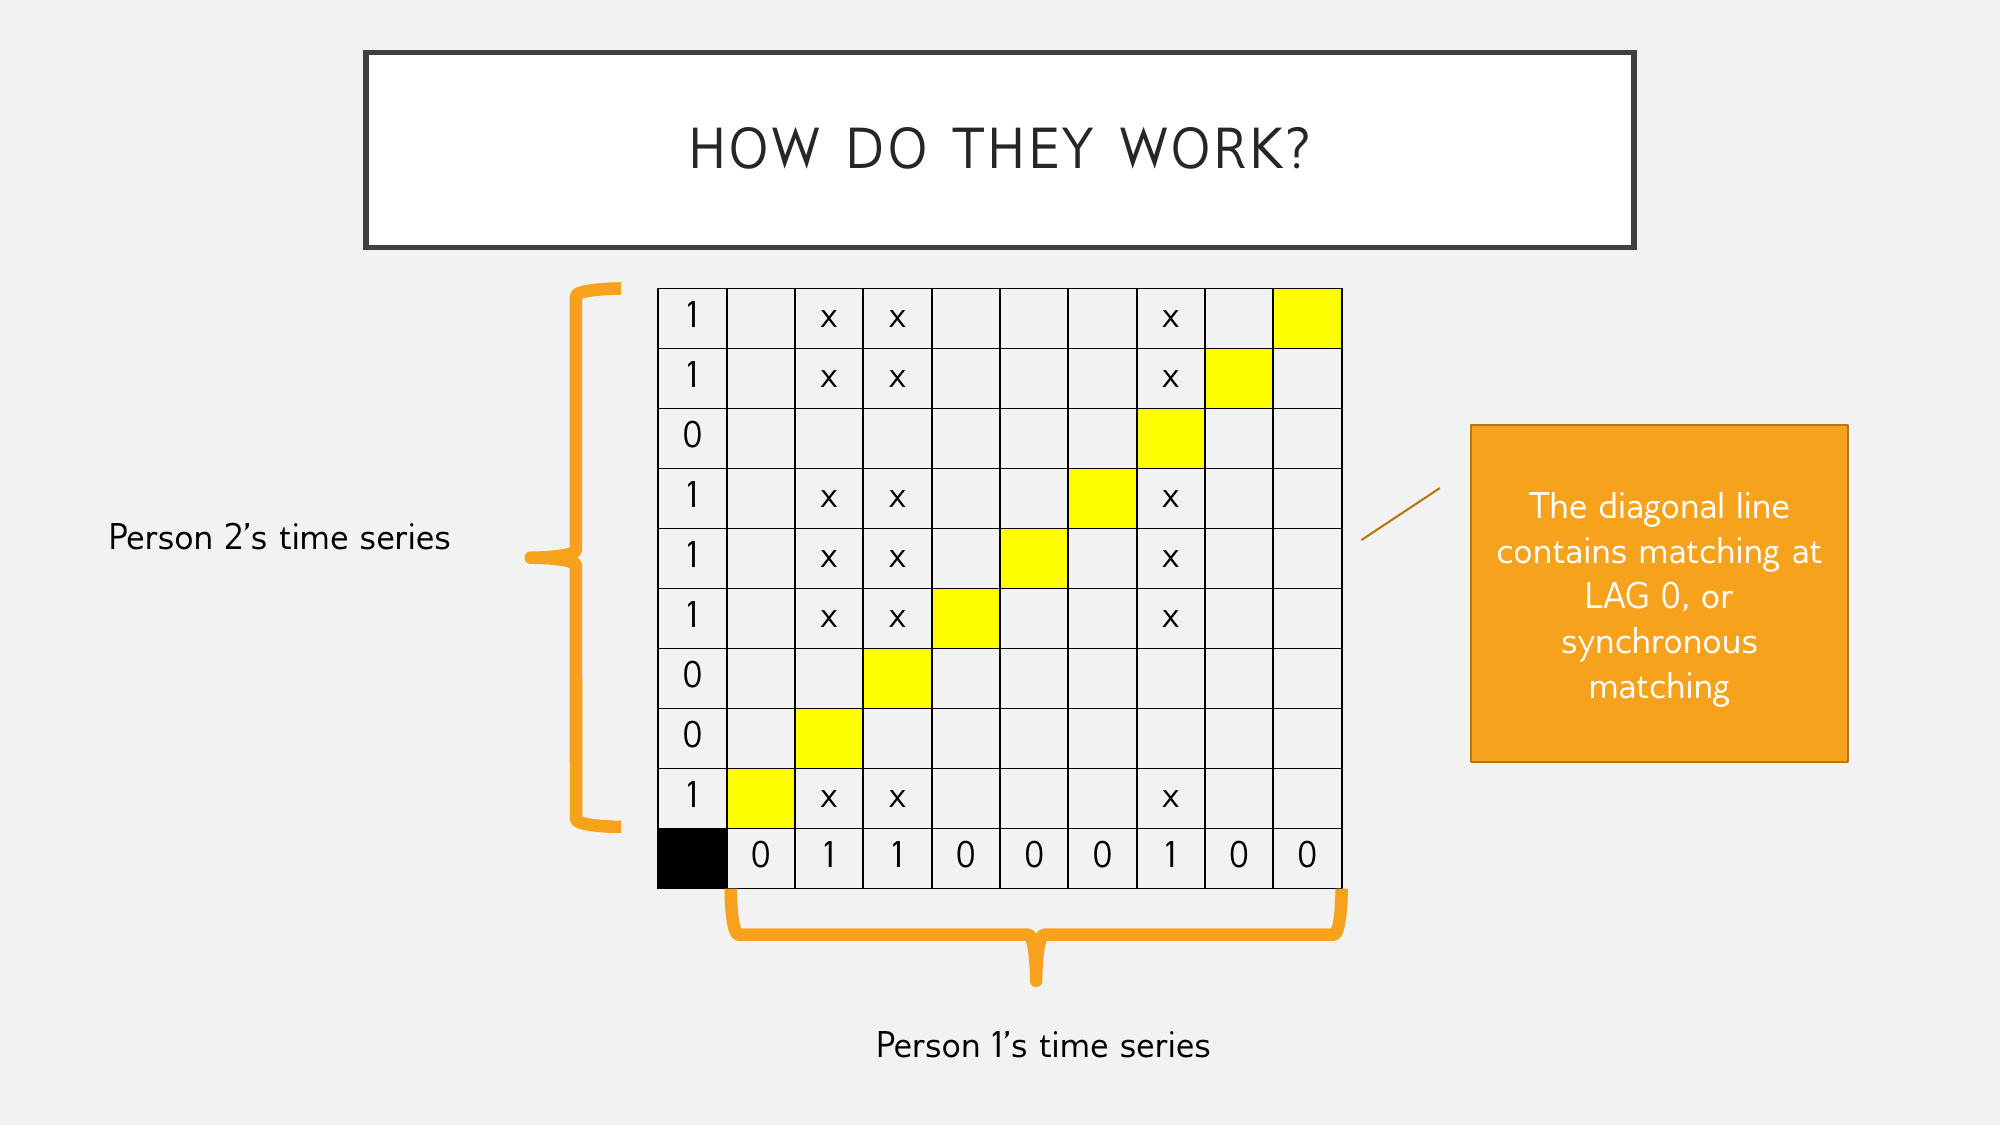

# How Do They Work?

| 1 |  | x | x |  |  |  | x |  |  |
| --- | --- | --- | --- | --- | --- | --- | --- | --- | --- |
| 1 |  | x | x |  |  |  | x |  |  |
| 0 |  |  |  |  |  |  |  |  |  |
| 1 |  | x | x |  |  |  | x |  |  |
| 1 |  | x | x |  |  |  | x |  |  |
| 1 |  | x | x |  |  |  | x |  |  |
| 0 |  |  |  |  |  |  |  |  |  |
| 0 |  |  |  |  |  |  |  |  |  |
| 1 |  | x | x |  |  |  | x |  |  |
|  | 0 | 1 | 1 | 0 | 0 | 0 | 1 | 0 | 0 |
The diagonal line contains matching at LAG 0, or synchronous matching
Person 2’s time series

Person 1’s time series